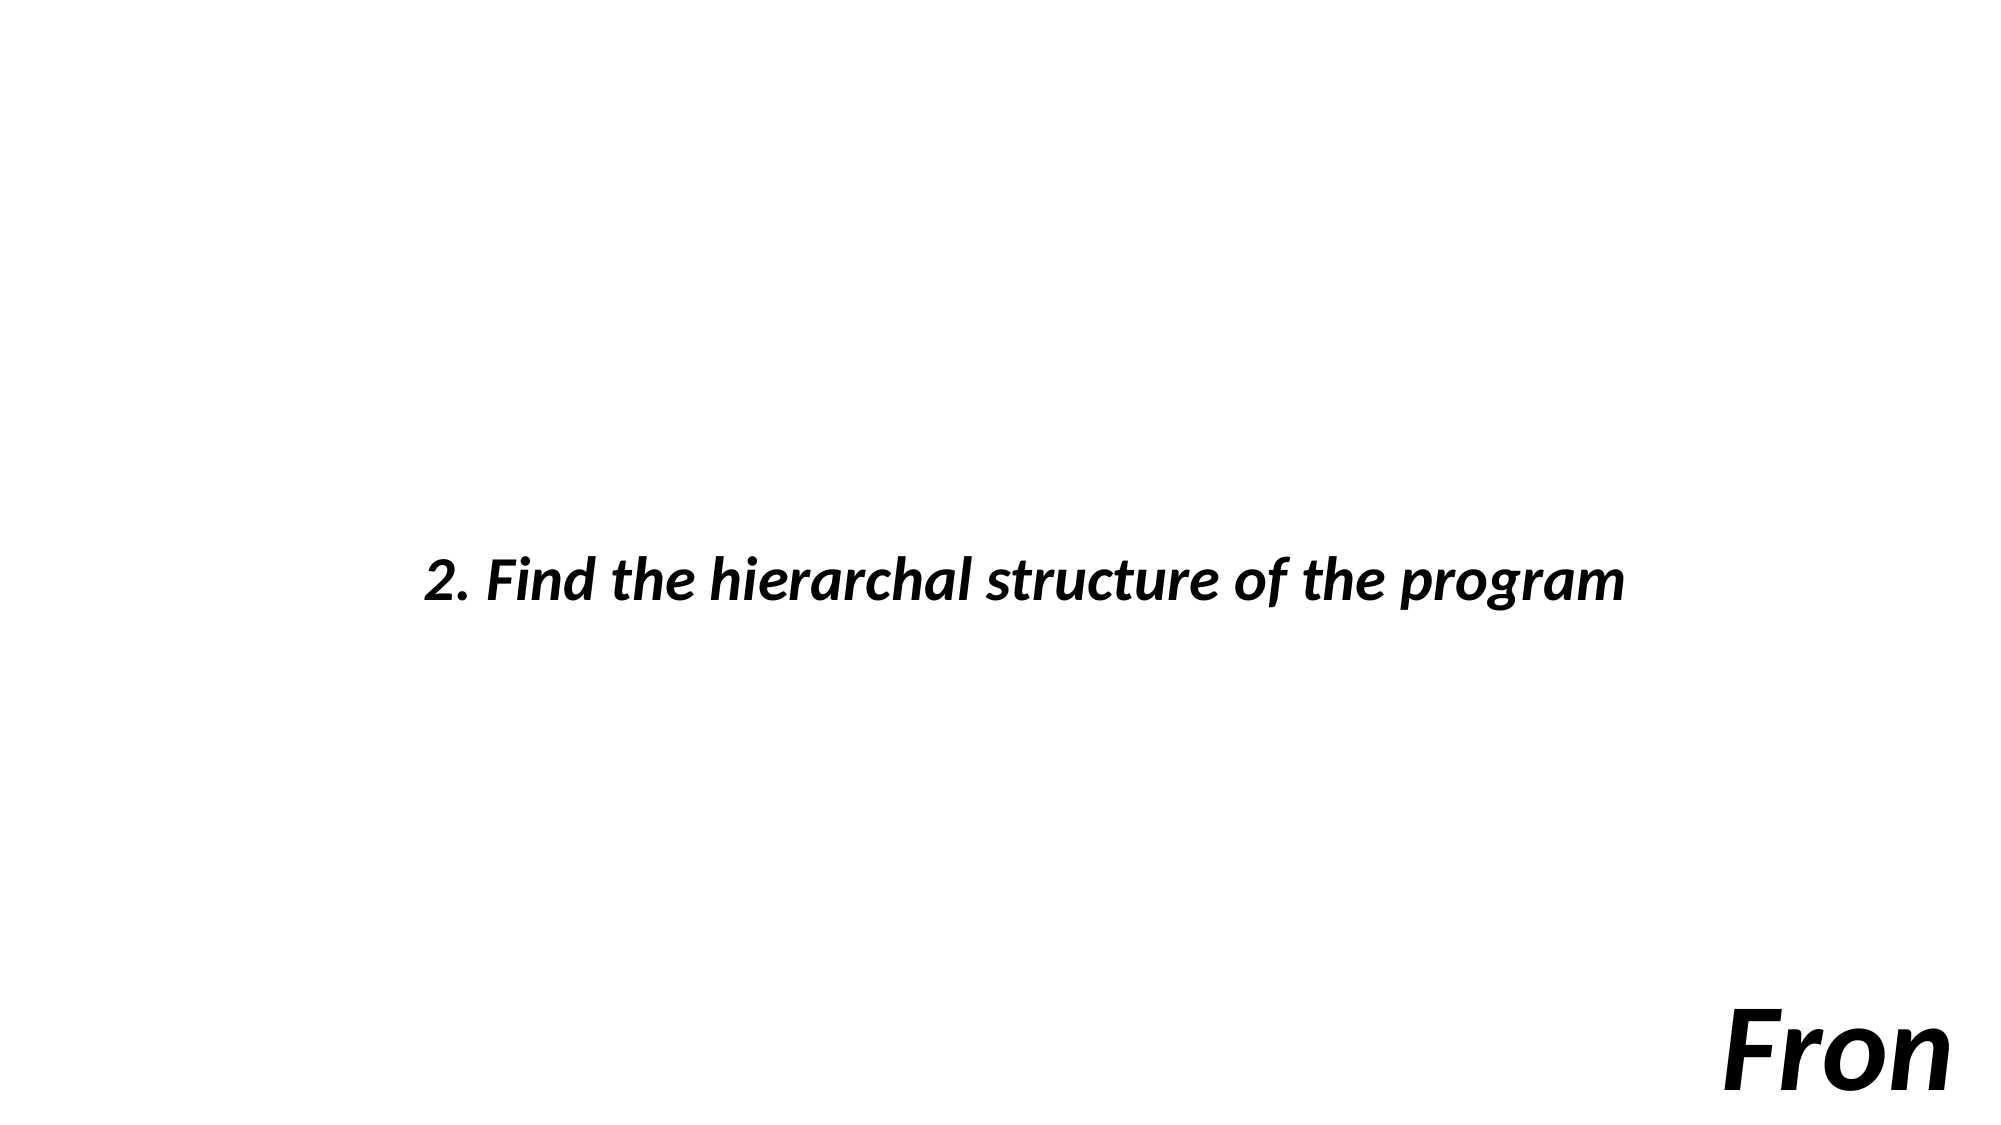

2. Find the hierarchal structure of the program
Fron